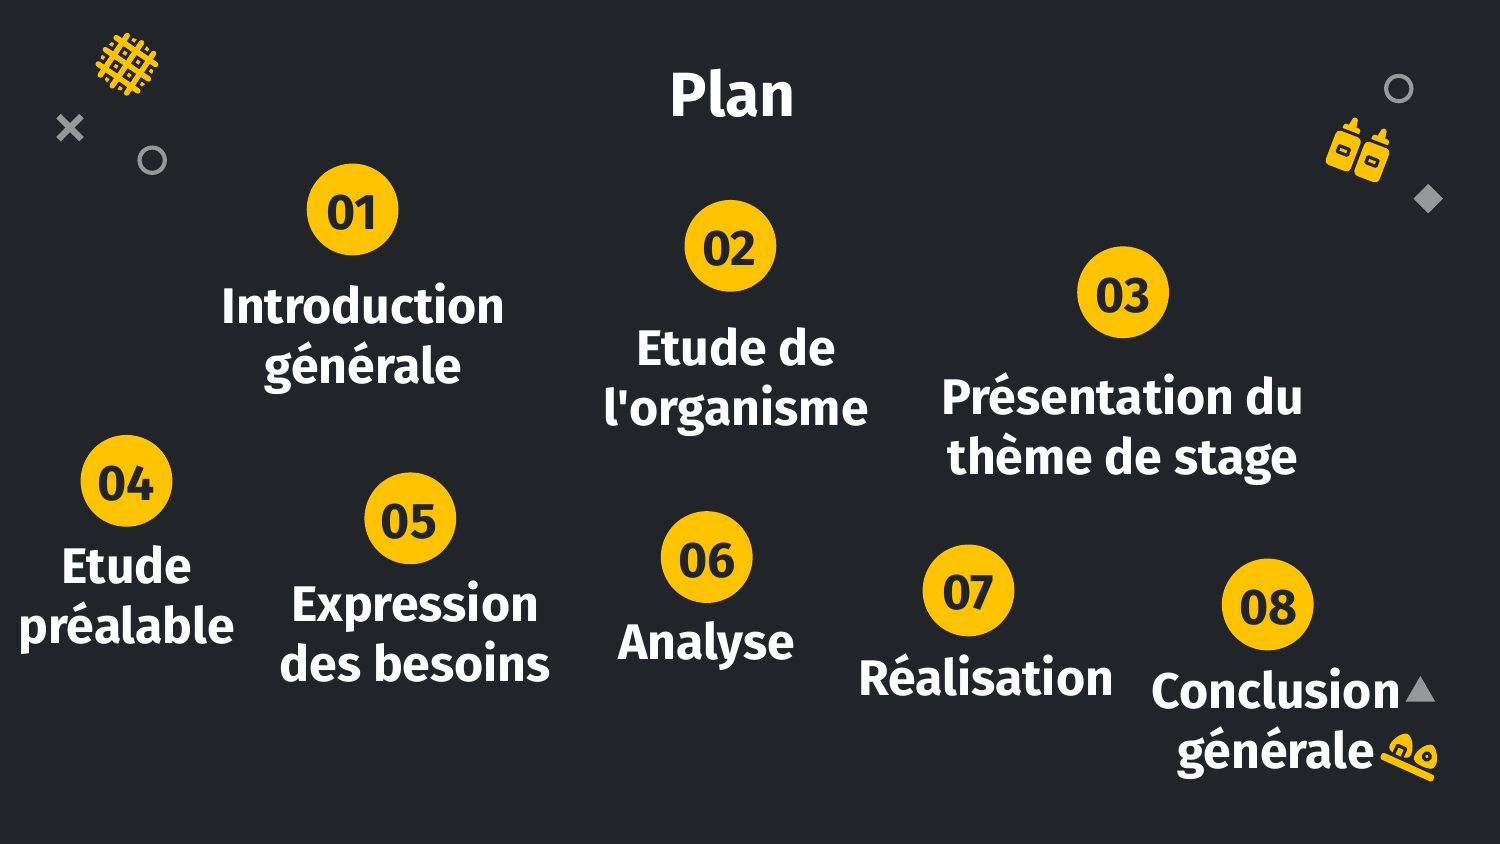

# Plan

01

02

03
Introduction générale
Etude de l'organisme
Présentation du thème de stage

04

05

06
Etude préalable

07
Expression des besoins

08
Analyse
Réalisation
Conclusion générale